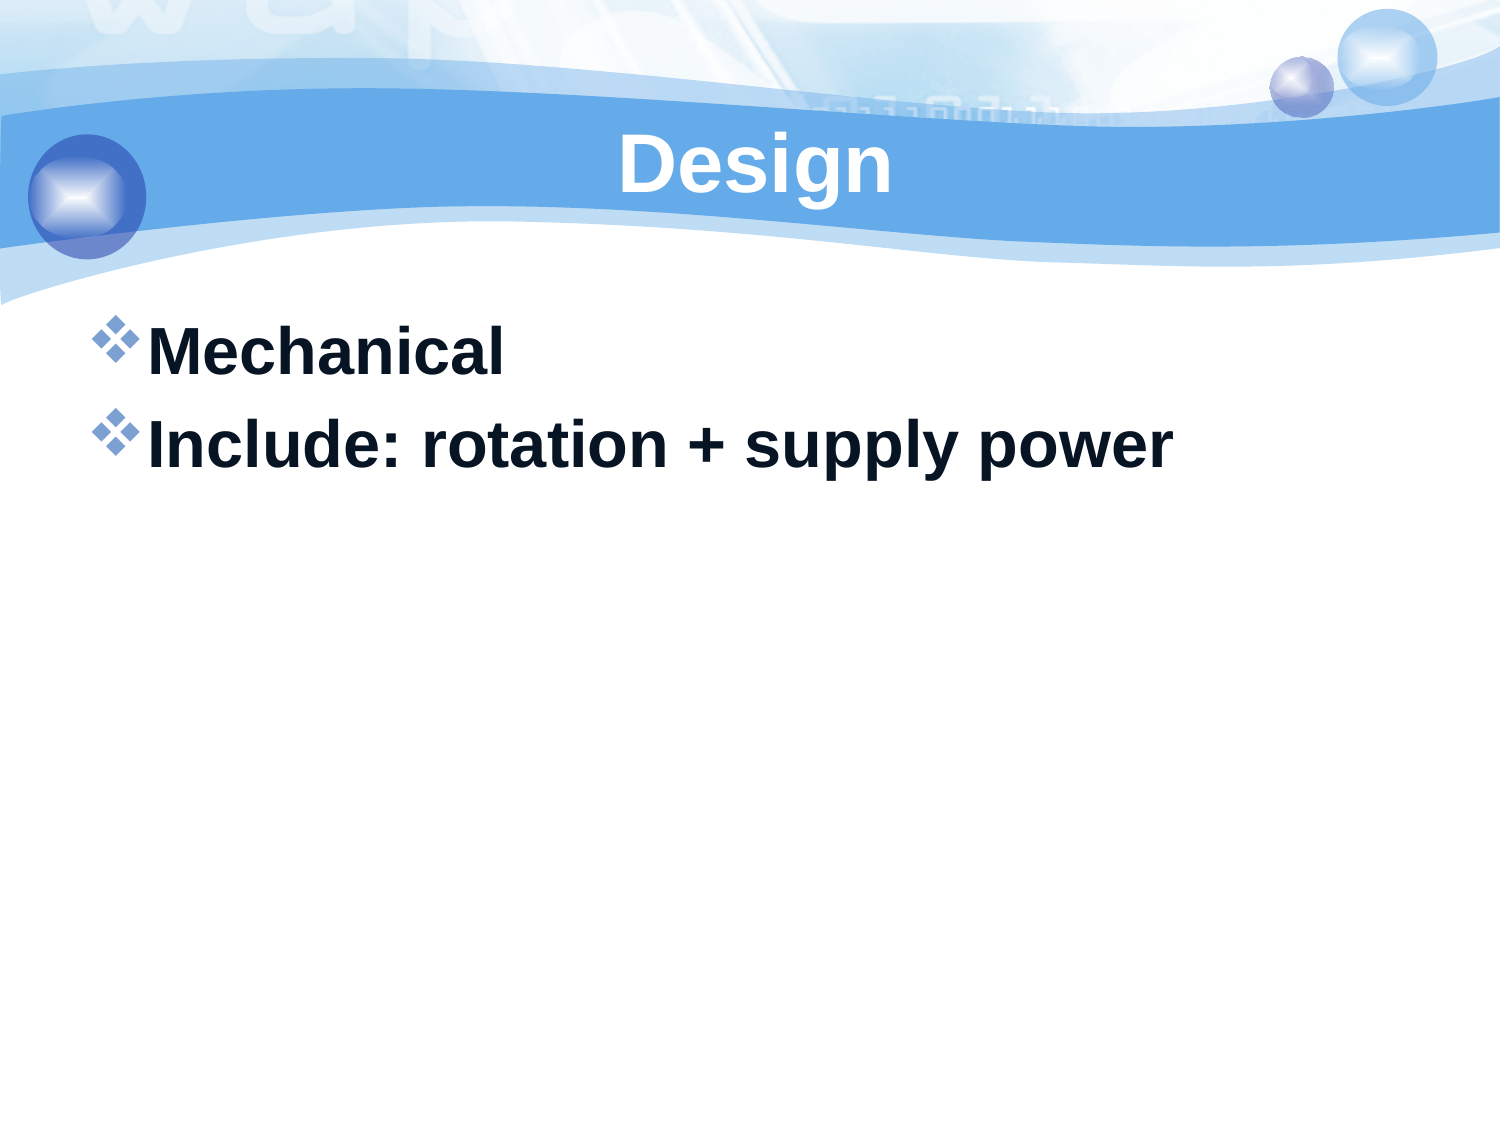

# Design
Mechanical
Include: rotation + supply power